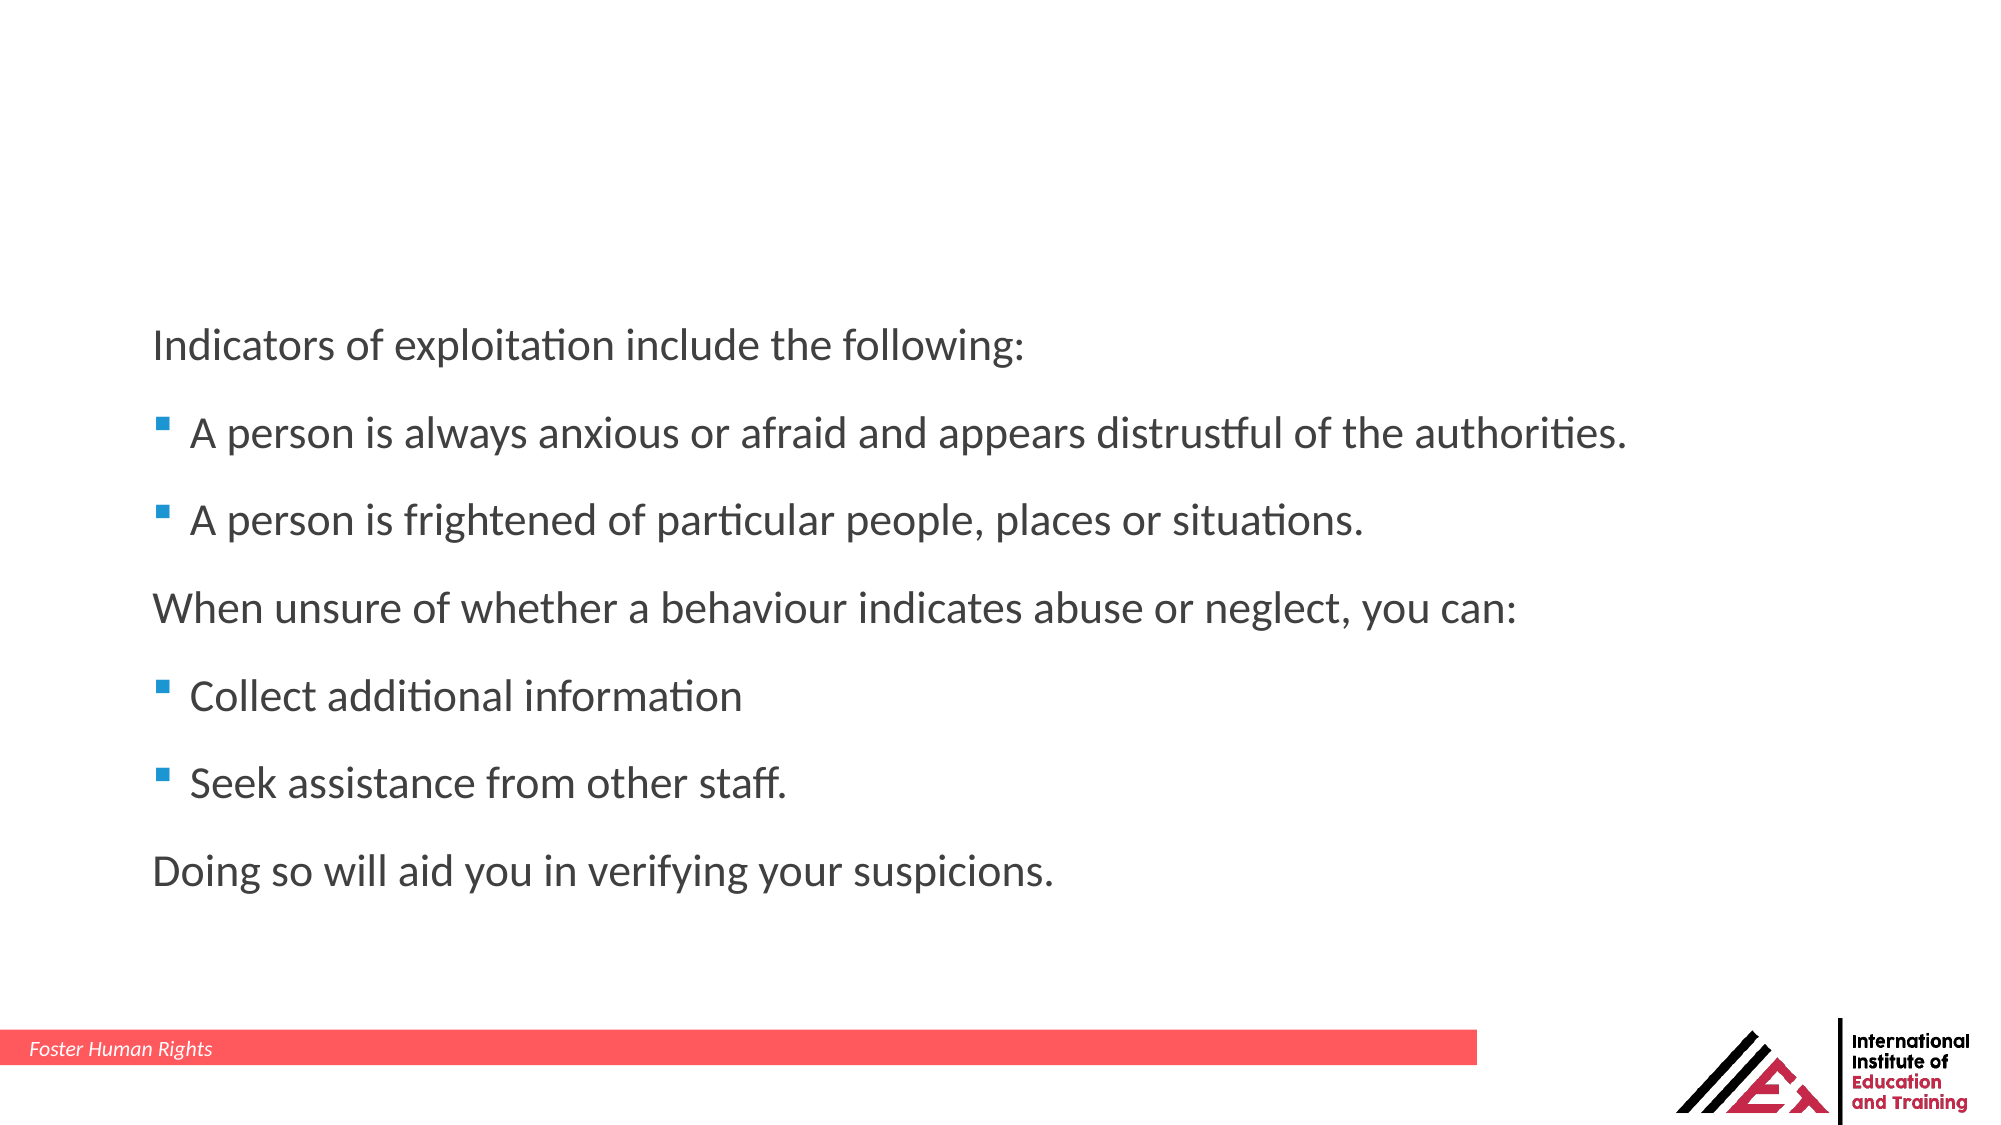

Indicators of exploitation include the following:
A person is always anxious or afraid and appears distrustful of the authorities.
A person is frightened of particular people, places or situations.
When unsure of whether a behaviour indicates abuse or neglect, you can:
Collect additional information
Seek assistance from other staff.
Doing so will aid you in verifying your suspicions.

Foster Human Rights